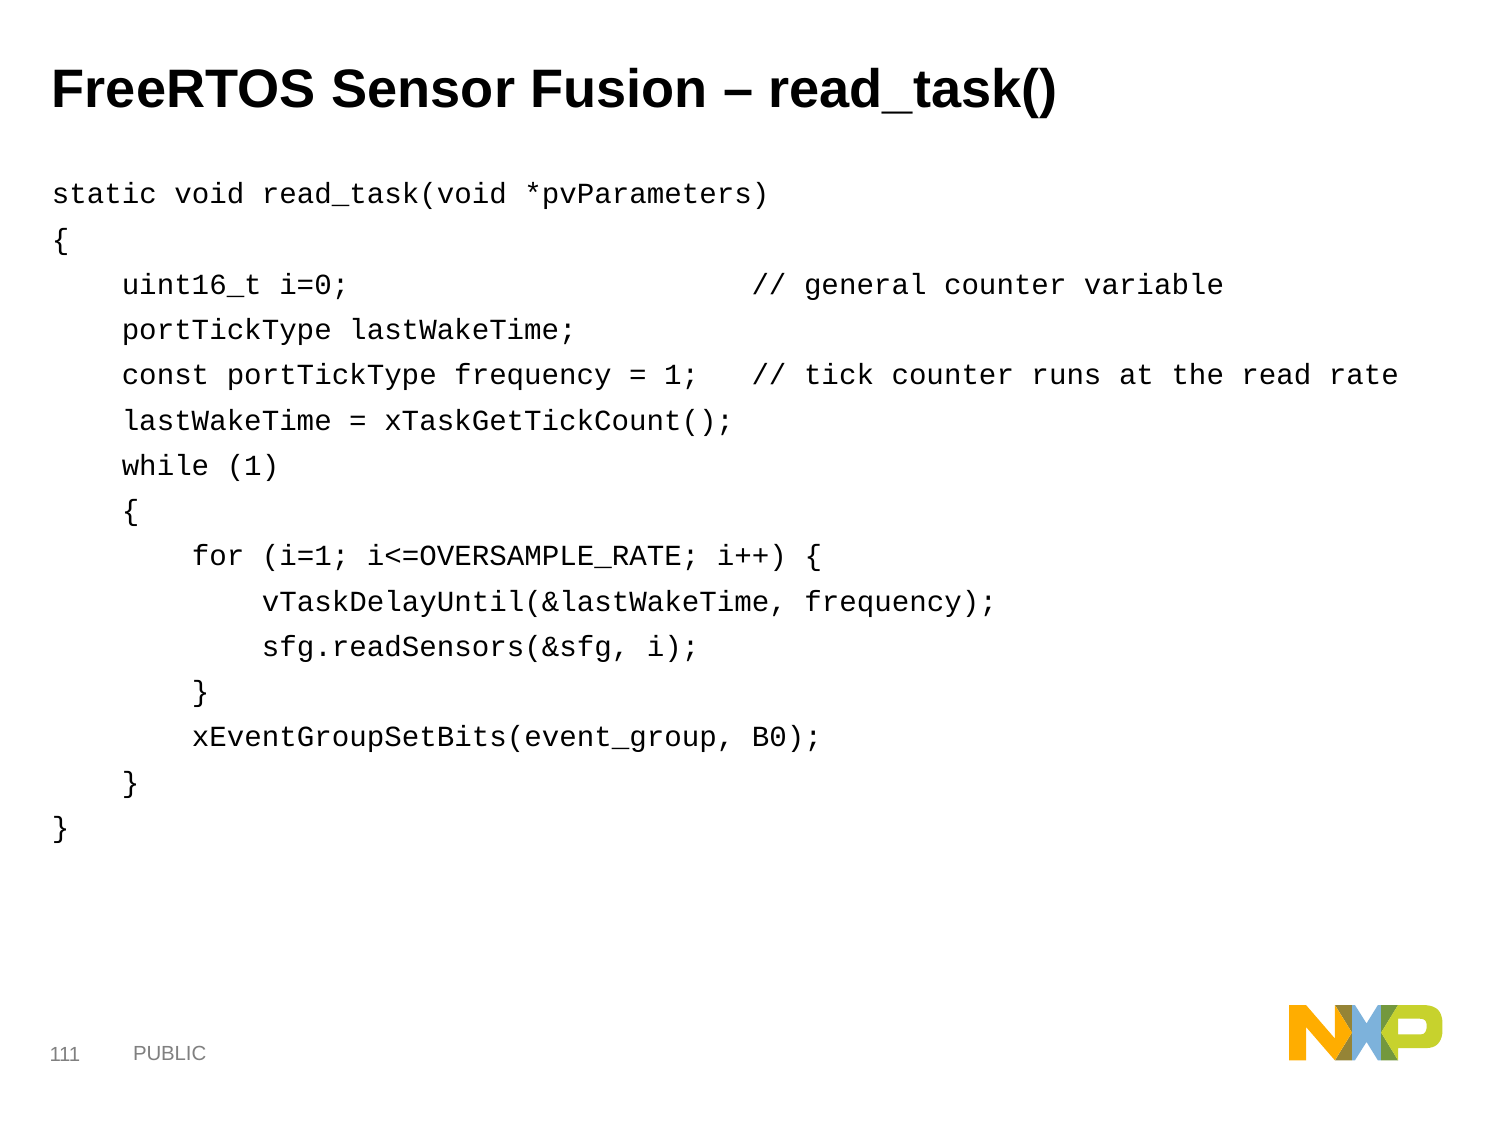

# FreeRTOS Sensor Fusion – read_task()
static void read_task(void *pvParameters)
{
    uint16_t i=0;                       // general counter variable
    portTickType lastWakeTime;
    const portTickType frequency = 1;   // tick counter runs at the read rate
    lastWakeTime = xTaskGetTickCount();
    while (1)
    {
        for (i=1; i<=OVERSAMPLE_RATE; i++) {
            vTaskDelayUntil(&lastWakeTime, frequency);
            sfg.readSensors(&sfg, i);
        }
        xEventGroupSetBits(event_group, B0);
    }
}